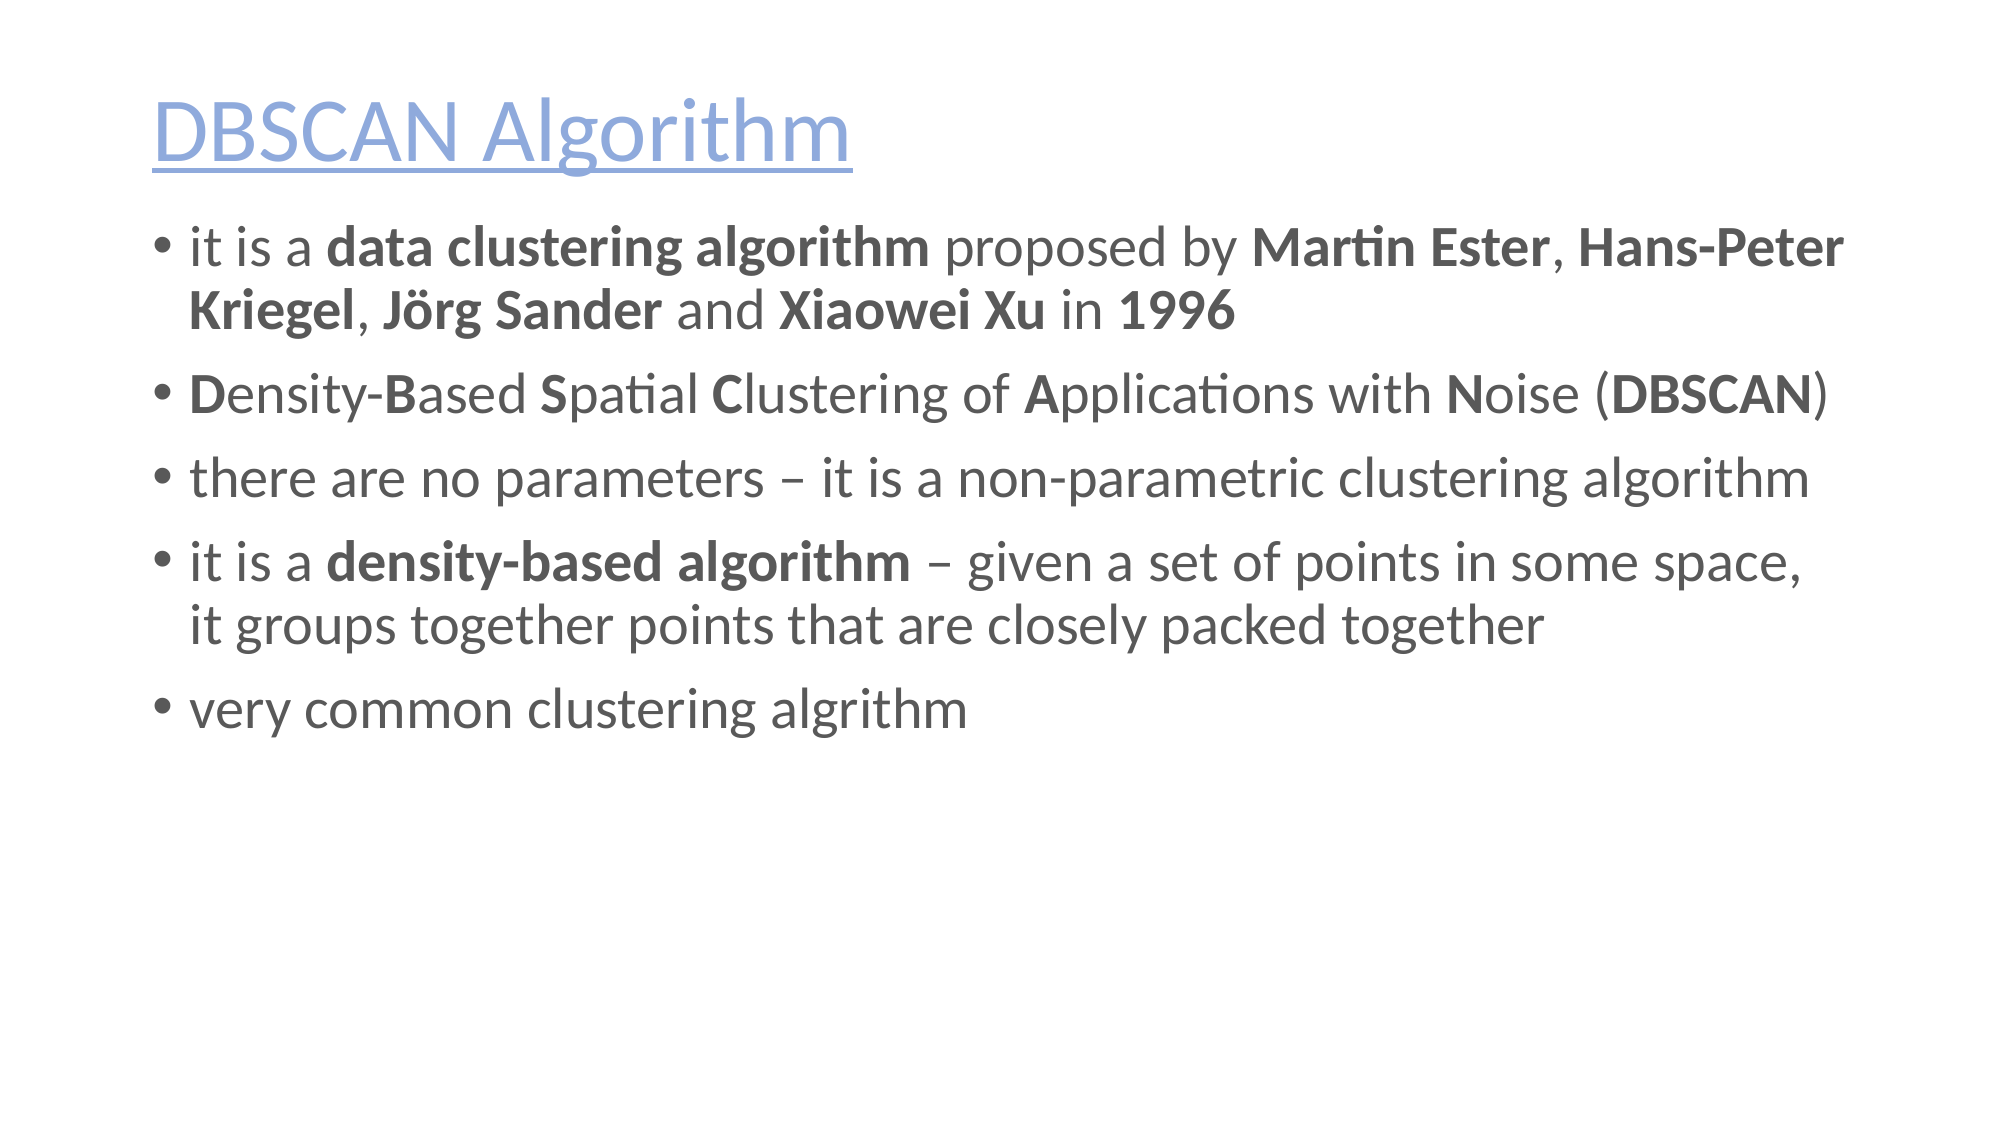

# DBSCAN Algorithm
it is a data clustering algorithm proposed by Martin Ester, Hans-Peter Kriegel, Jörg Sander and Xiaowei Xu in 1996
Density-Based Spatial Clustering of Applications with Noise (DBSCAN)
there are no parameters – it is a non-parametric clustering algorithm
it is a density-based algorithm – given a set of points in some space, it groups together points that are closely packed together
very common clustering algrithm